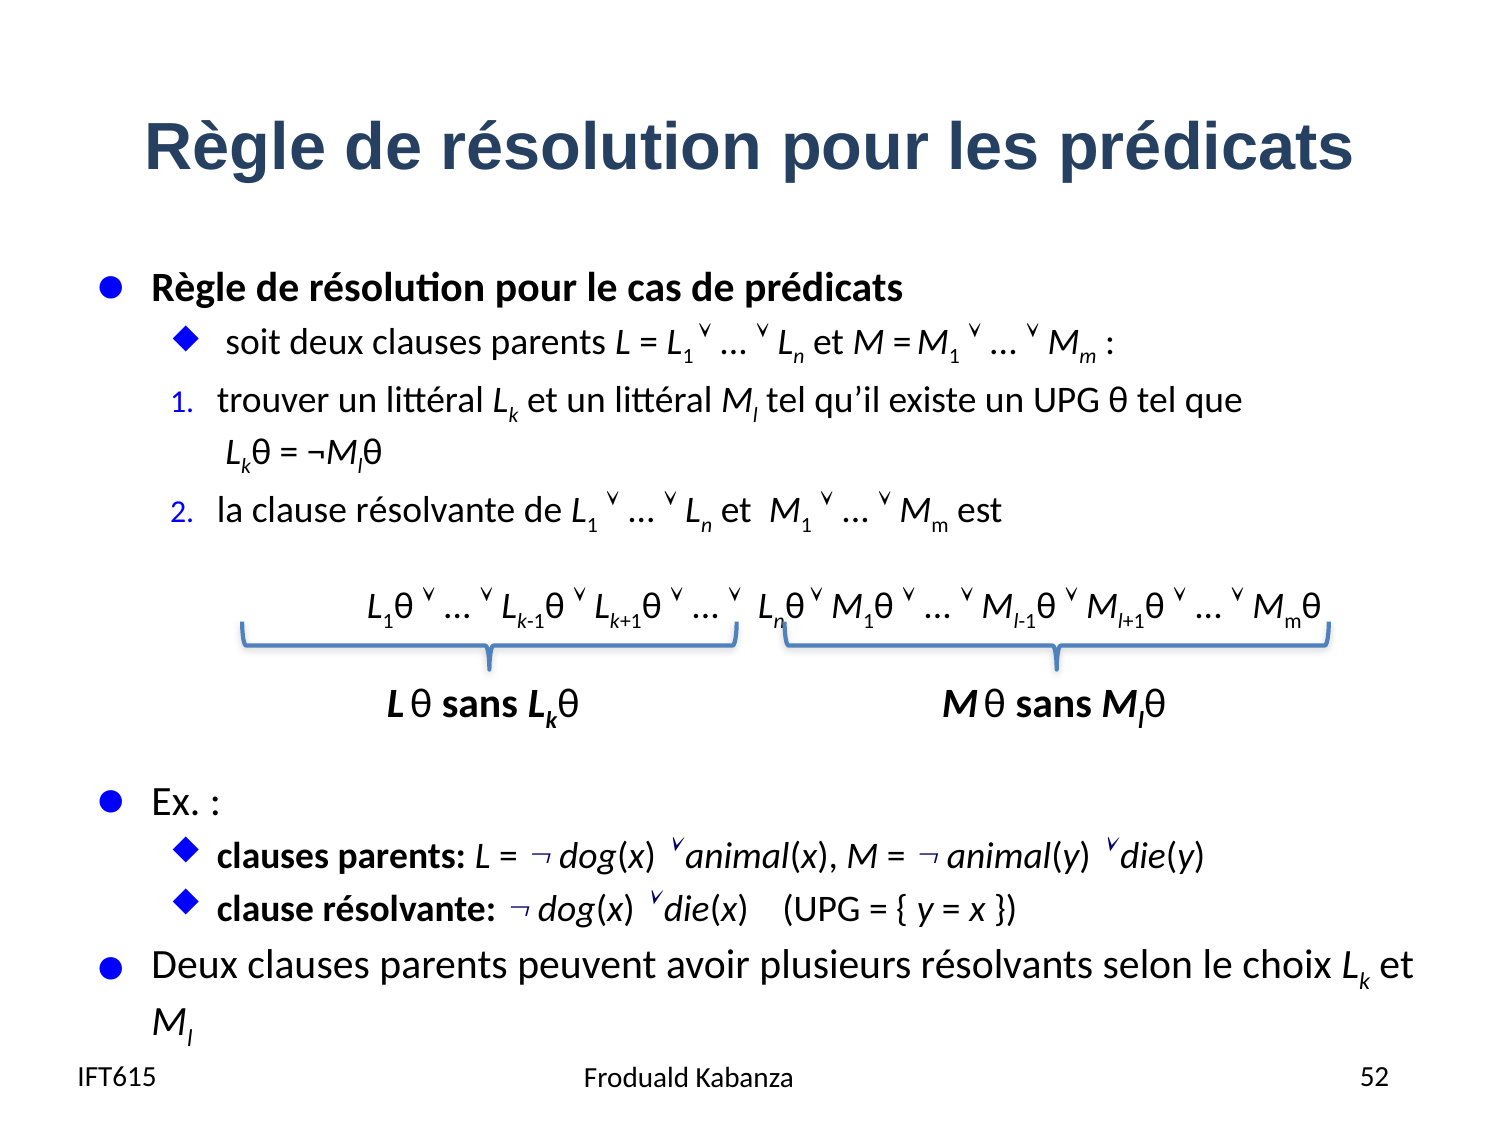

# Règle de résolution pour les prédicats
Règle de résolution pour le cas de prédicats
 soit deux clauses parents L = L1 ∨ ... ∨ Ln et M = M1 ∨ ... ∨ Mm :
trouver un littéral Lk et un littéral Ml tel qu’il existe un UPG θ tel que
 Lkθ = ¬Mlθ
la clause résolvante de L1 ∨ ... ∨ Ln et  M1 ∨ ... ∨ Mm est
	L1θ ∨ ... ∨ Lk-1θ ∨ Lk+1θ ∨ ... ∨  Lnθ ∨ M1θ ∨ ... ∨ Ml-1θ ∨ Ml+1θ ∨ ... ∨ Mmθ

Ex. :
clauses parents: L = ¬ dog(x) ∨ animal(x), M = ¬ animal(y) ∨ die(y)
clause résolvante: ¬ dog(x) ∨ die(x)    (UPG = { y = x })
Deux clauses parents peuvent avoir plusieurs résolvants selon le choix Lk et Ml

L θ sans Lkθ
M θ sans Mlθ
IFT615
52
Froduald Kabanza